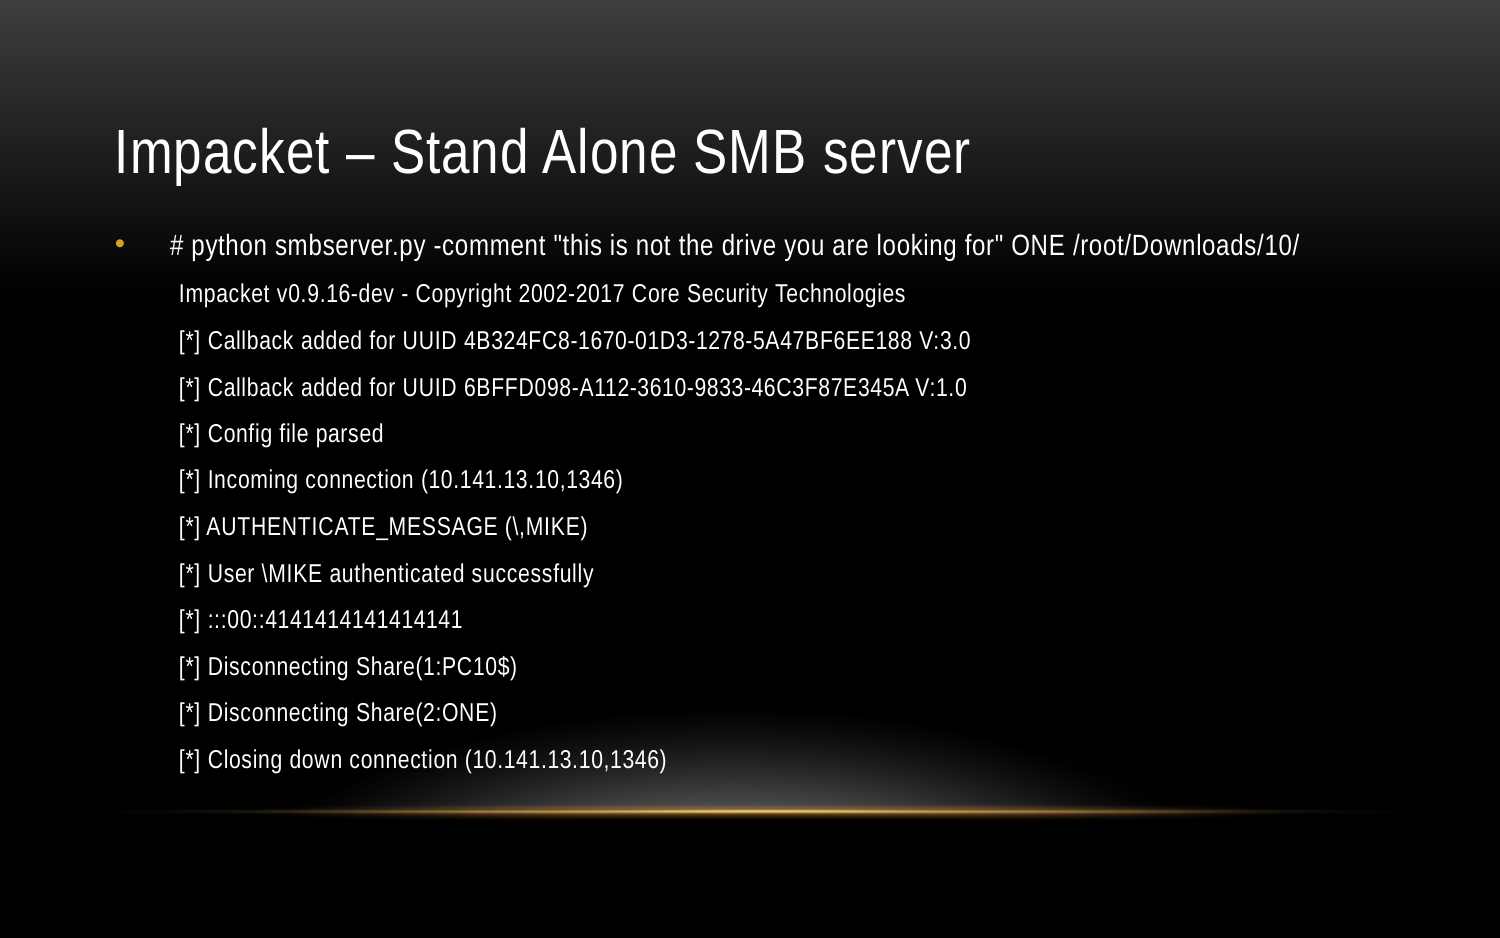

# Impacket – Stand Alone SMB server
# python smbserver.py -comment "this is not the drive you are looking for" ONE /root/Downloads/10/
Impacket v0.9.16-dev - Copyright 2002-2017 Core Security Technologies
[*] Callback added for UUID 4B324FC8-1670-01D3-1278-5A47BF6EE188 V:3.0
[*] Callback added for UUID 6BFFD098-A112-3610-9833-46C3F87E345A V:1.0
[*] Config file parsed
[*] Incoming connection (10.141.13.10,1346)
[*] AUTHENTICATE_MESSAGE (\,MIKE)
[*] User \MIKE authenticated successfully
[*] :::00::4141414141414141
[*] Disconnecting Share(1:PC10$)
[*] Disconnecting Share(2:ONE)
[*] Closing down connection (10.141.13.10,1346)